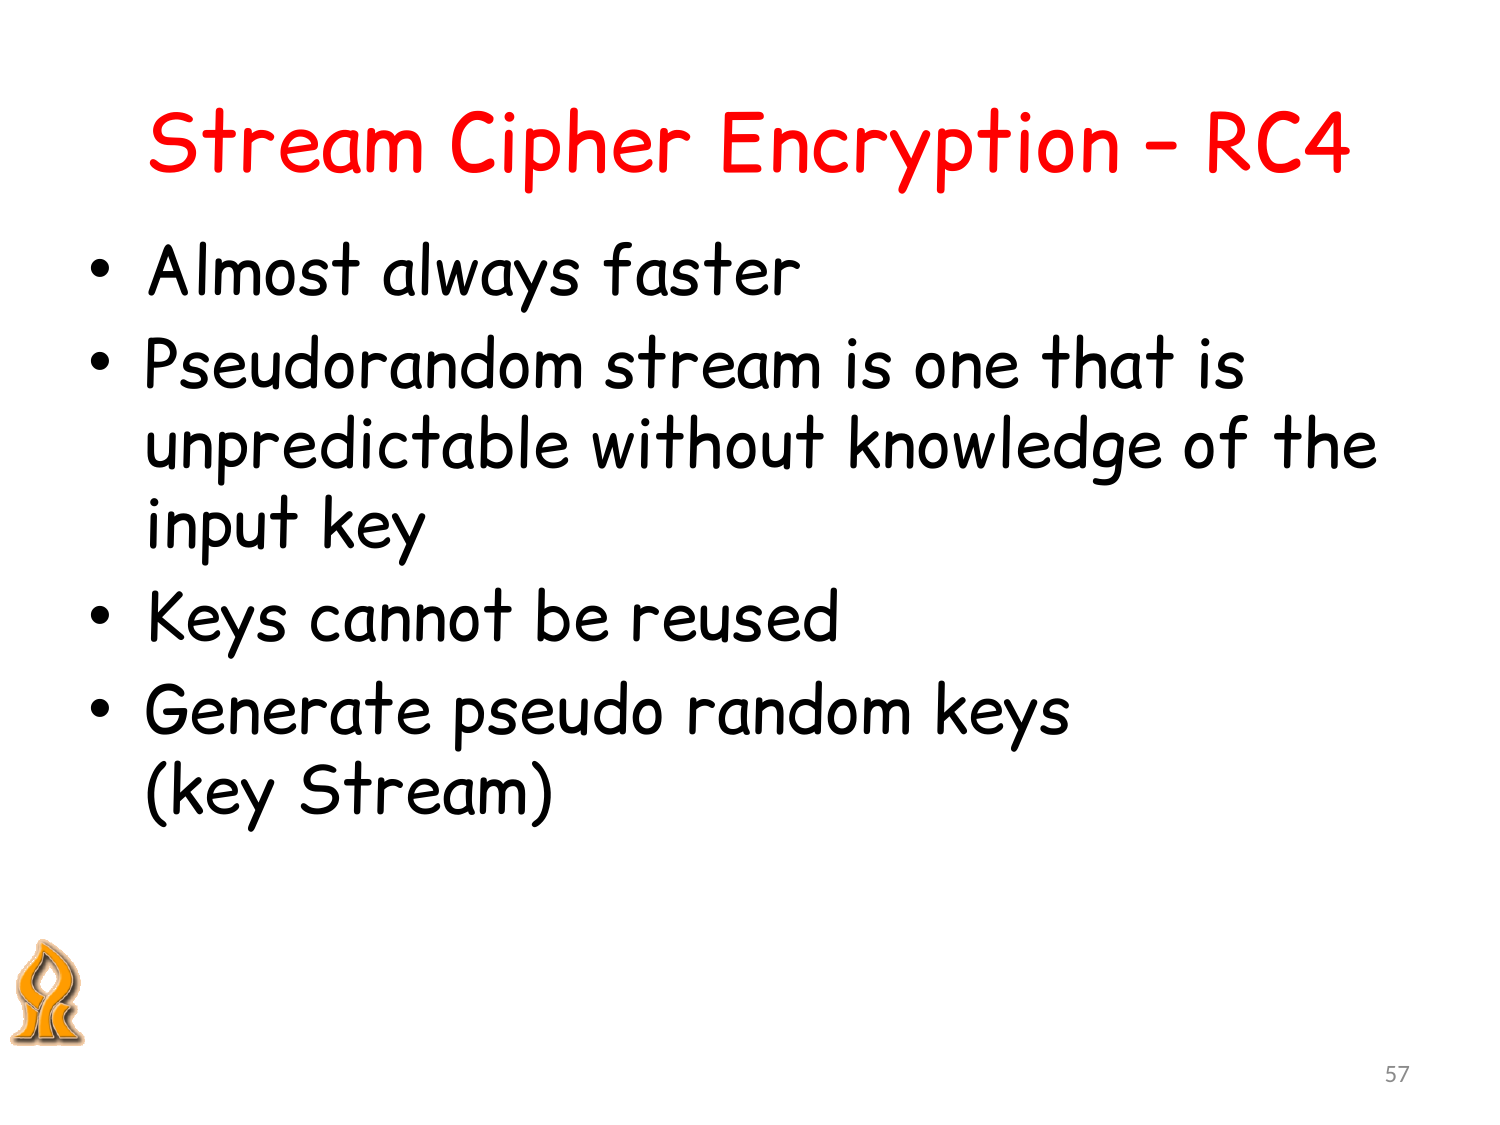

# Stream Cipher Encryption – RC4
Almost always faster
Pseudorandom stream is one that is unpredictable without knowledge of the input key
Keys cannot be reused
Generate pseudo random keys
(key Stream)
57